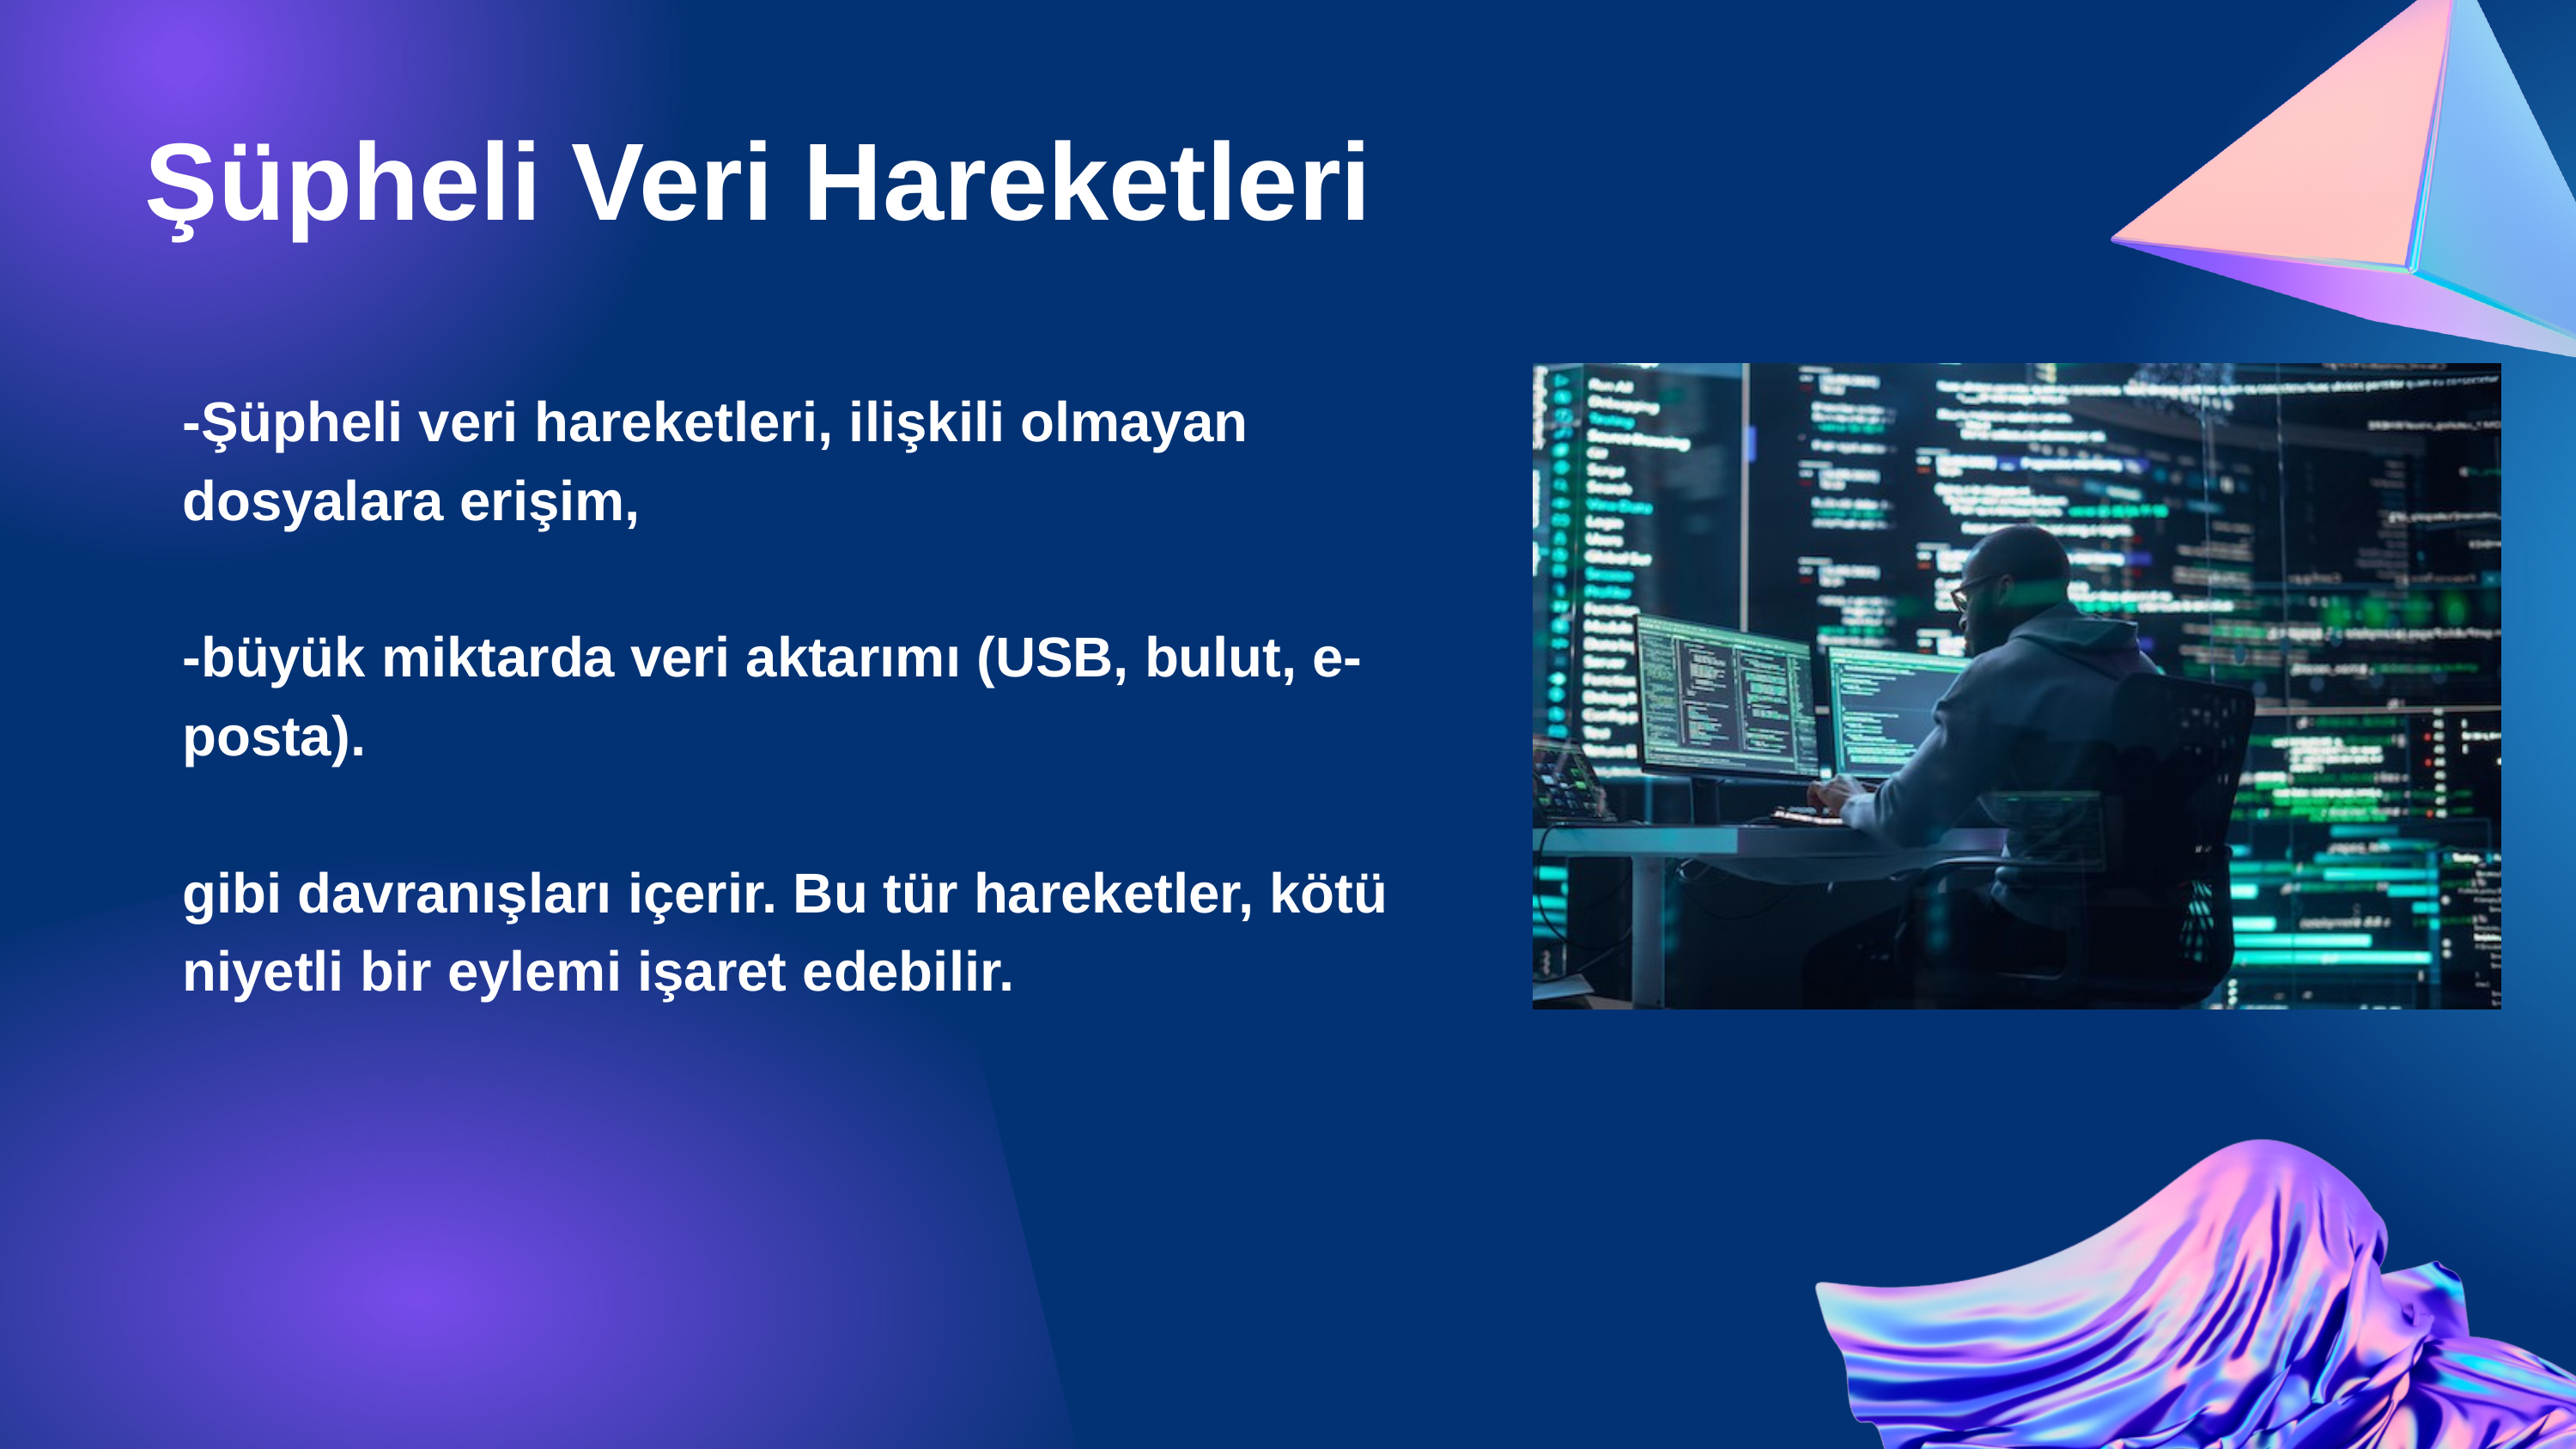

Şüpheli Veri Hareketleri

-Şüpheli veri hareketleri, ilişkili olmayan dosyalara erişim,

-büyük miktarda veri aktarımı (USB, bulut, e-posta).

gibi davranışları içerir. Bu tür hareketler, kötü niyetli bir eylemi işaret edebilir.